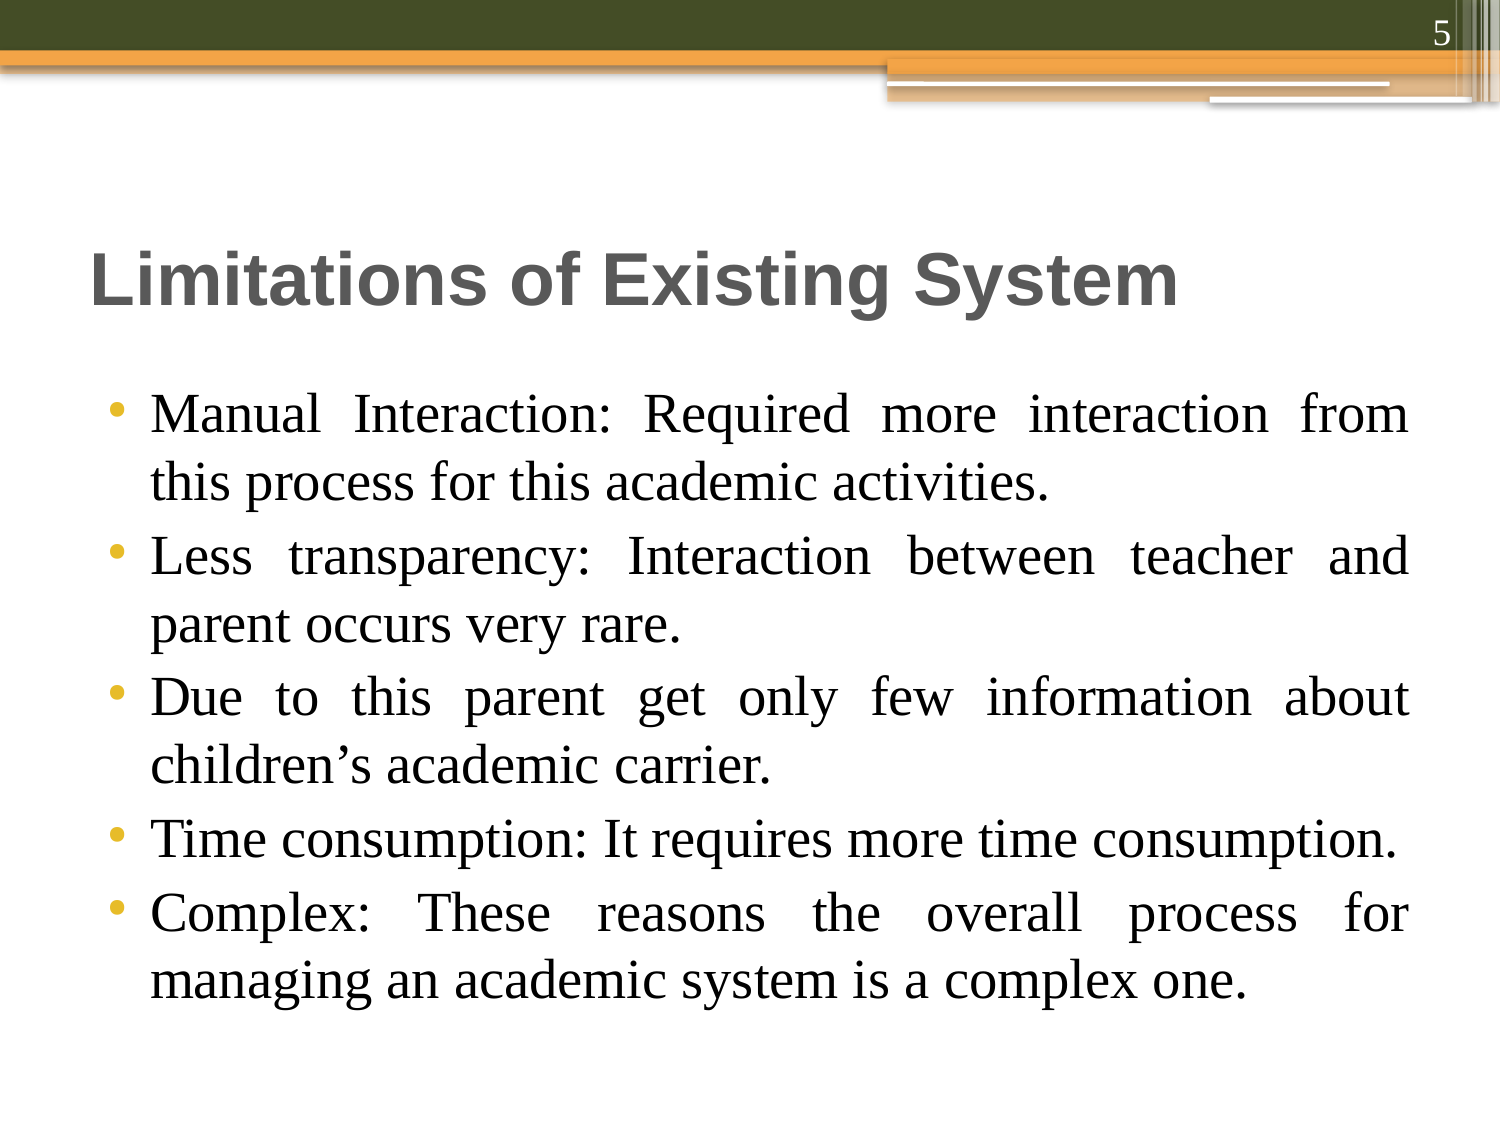

5
# Limitations of Existing System
Manual Interaction: Required more interaction from this process for this academic activities.
Less transparency: Interaction between teacher and parent occurs very rare.
Due to this parent get only few information about children’s academic carrier.
Time consumption: It requires more time consumption.
Complex: These reasons the overall process for managing an academic system is a complex one.